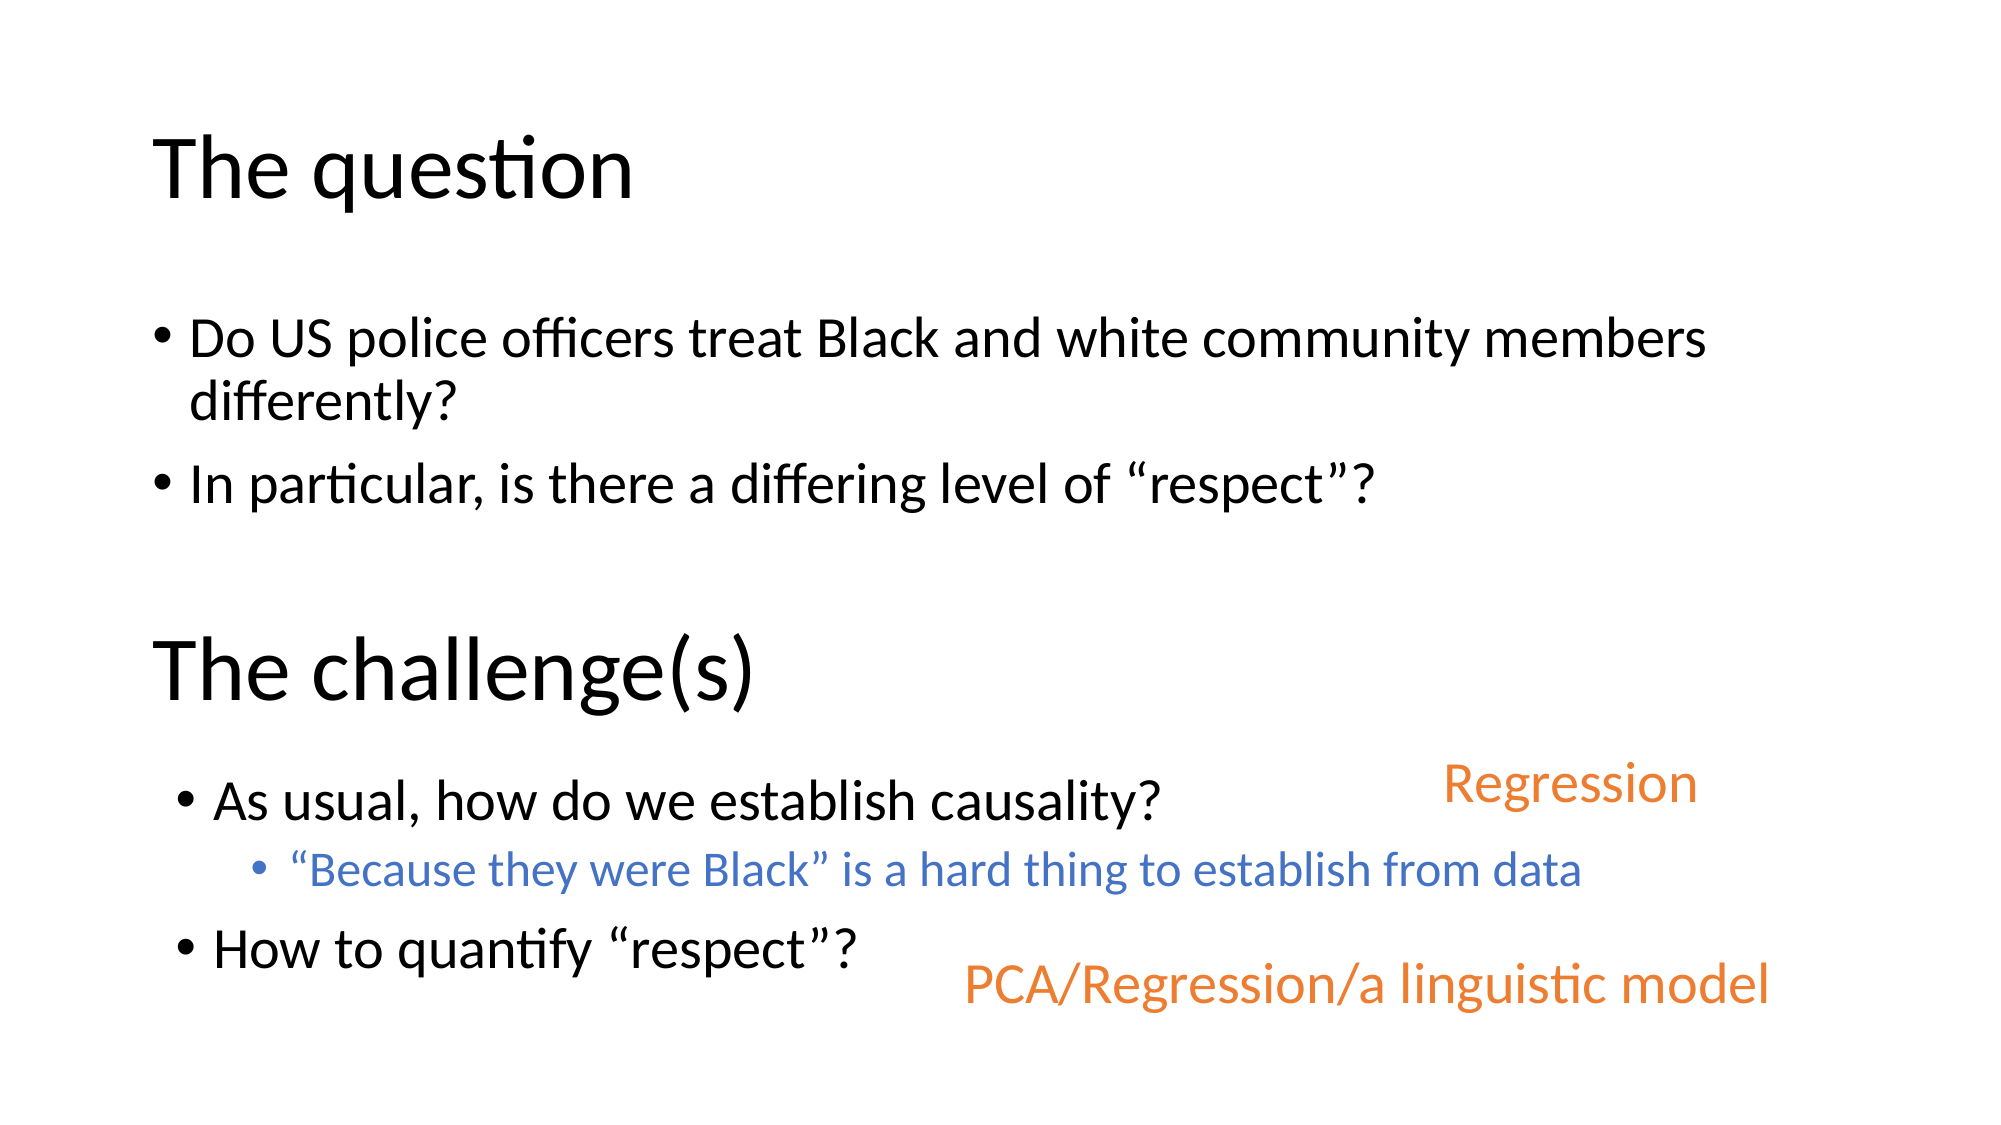

# The question
Do US police officers treat Black and white community members differently?
In particular, is there a differing level of “respect”?
The challenge(s)
Regression
As usual, how do we establish causality?
“Because they were Black” is a hard thing to establish from data
How to quantify “respect”?

PCA/Regression/a linguistic model